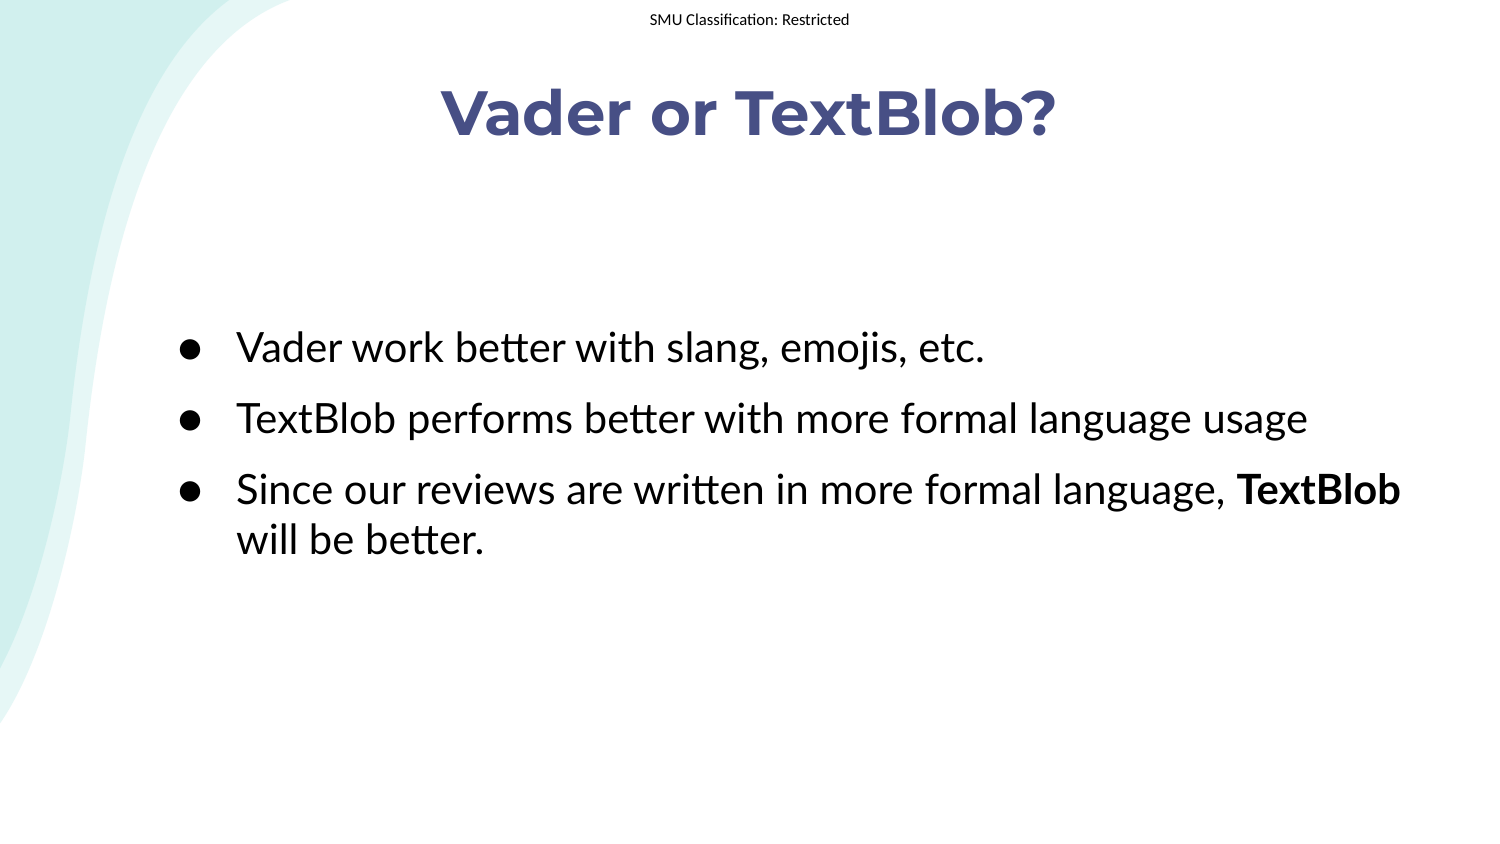

# Vader or TextBlob?
Vader work better with slang, emojis, etc.
TextBlob performs better with more formal language usage
Since our reviews are written in more formal language, TextBlob will be better.